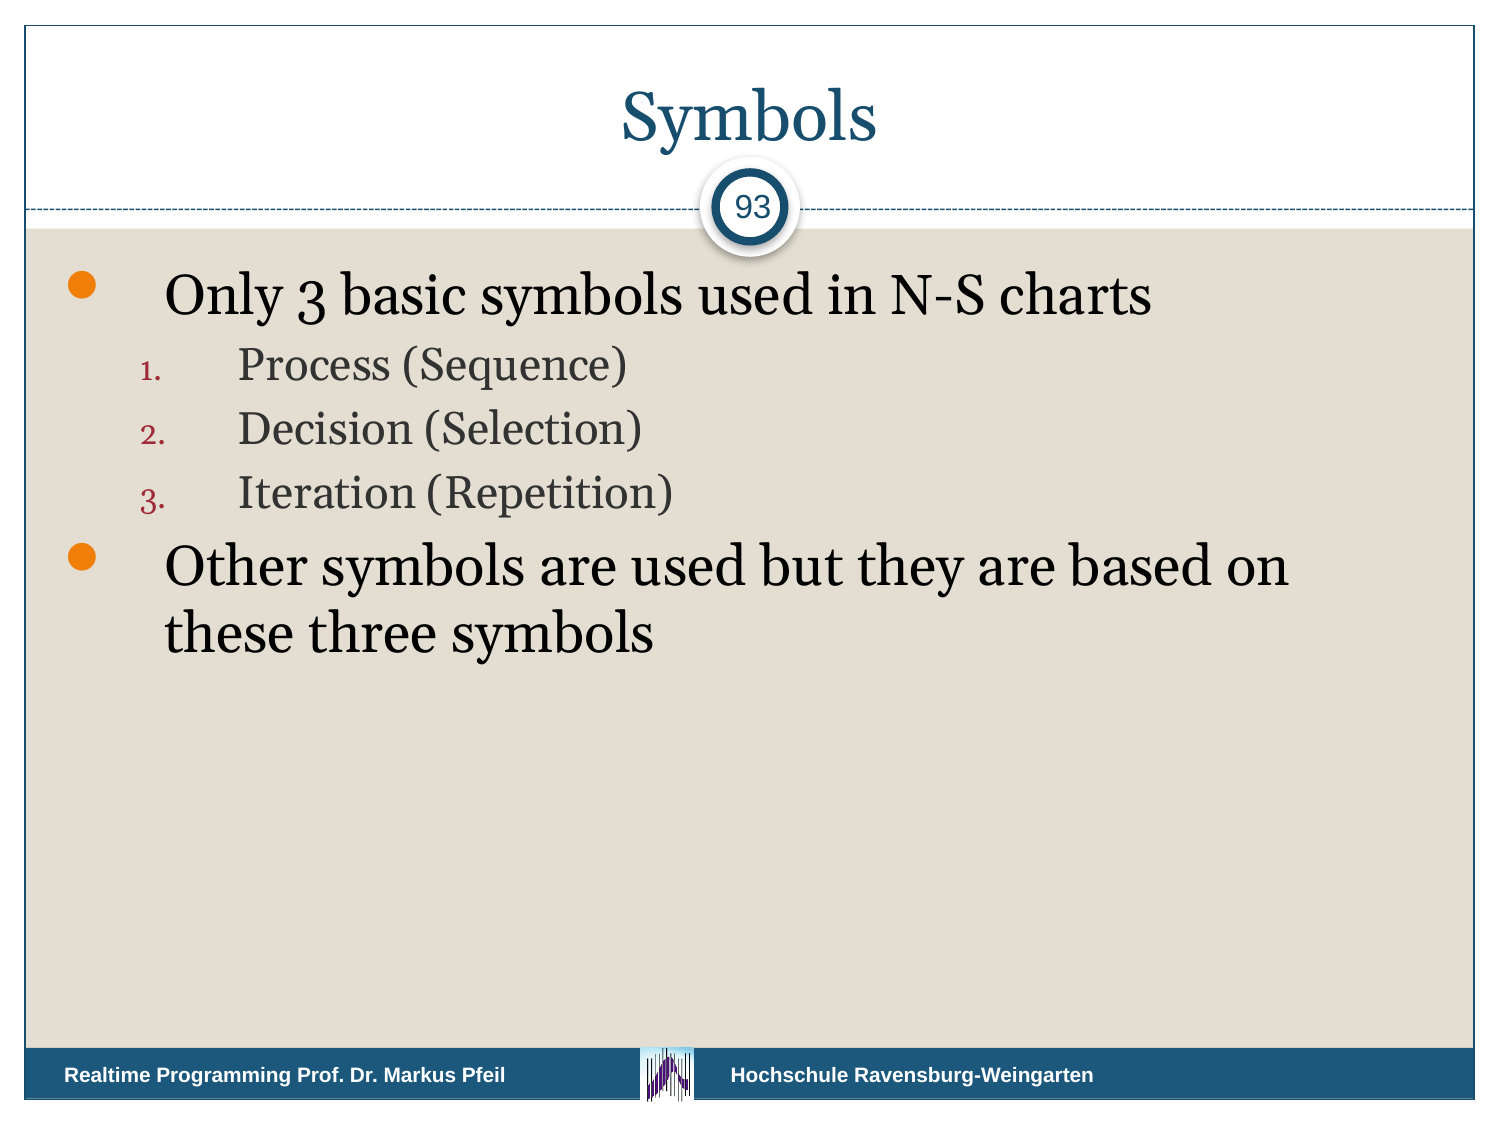

# Symbols
93
Only 3 basic symbols used in N-S charts
 Process (Sequence)
 Decision (Selection)
 Iteration (Repetition)
Other symbols are used but they are based on these three symbols

Realtime Programming Prof. Dr. Markus Pfeil